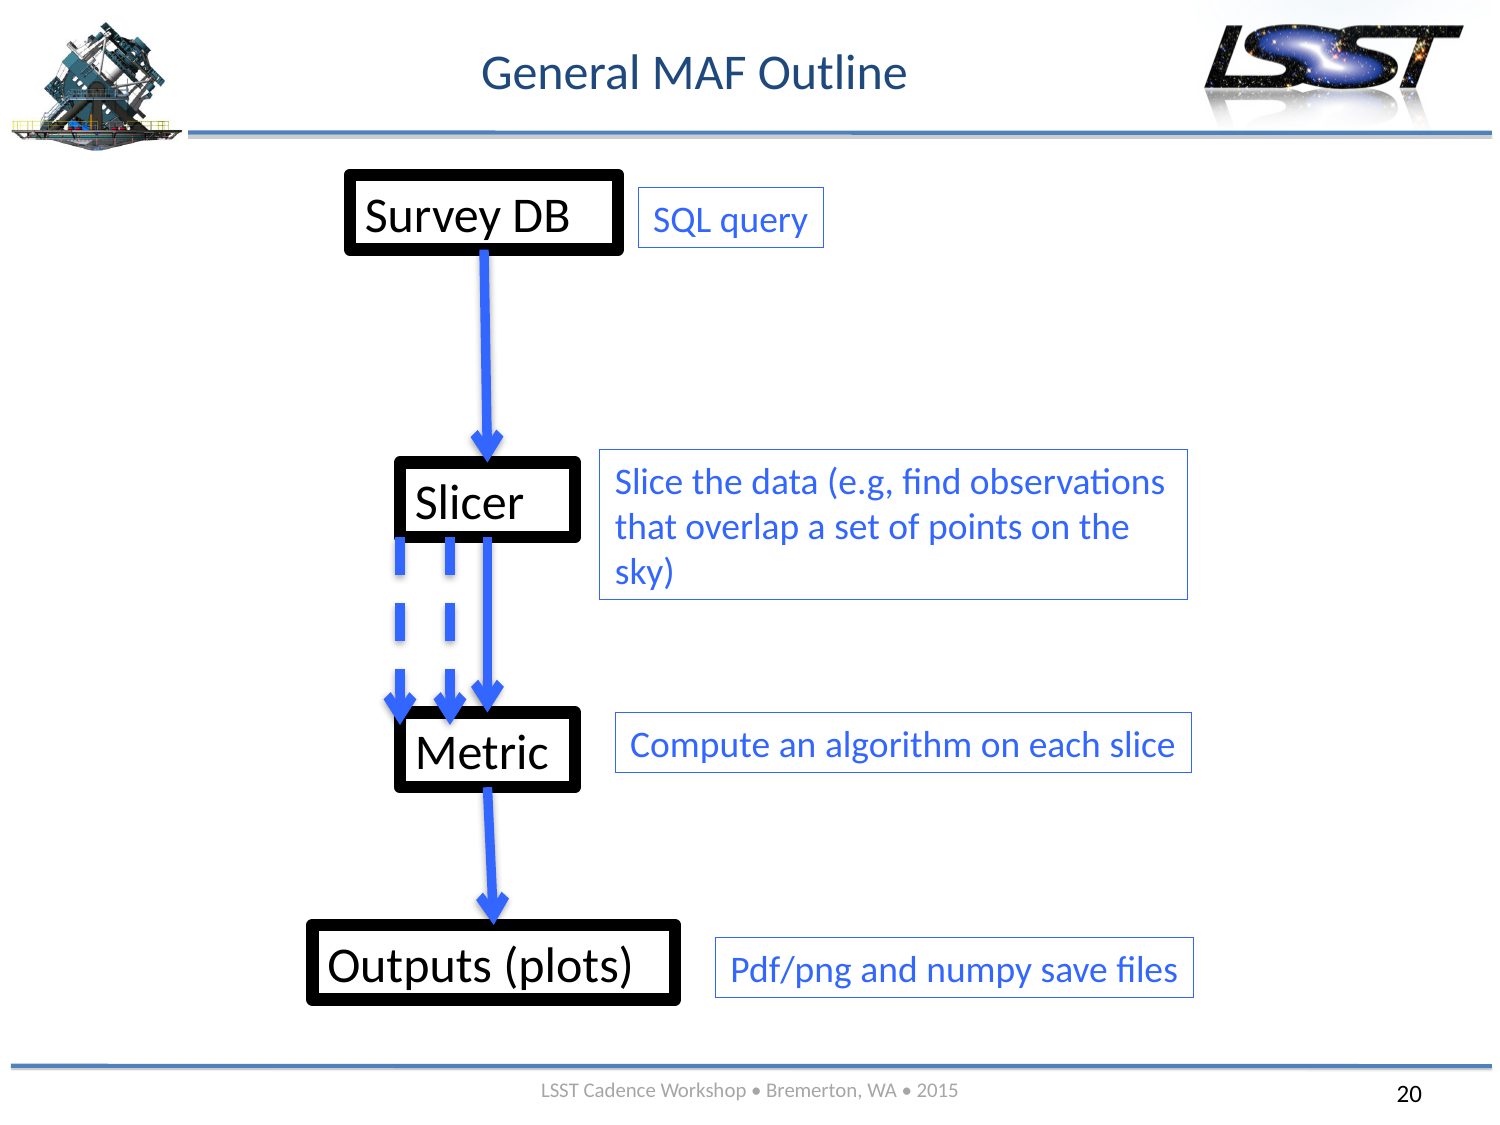

# General MAF Outline
Survey DB
SQL query
Slice the data (e.g, find observations that overlap a set of points on the sky)
Slicer
Metric
Compute an algorithm on each slice
Outputs (plots)
Pdf/png and numpy save files